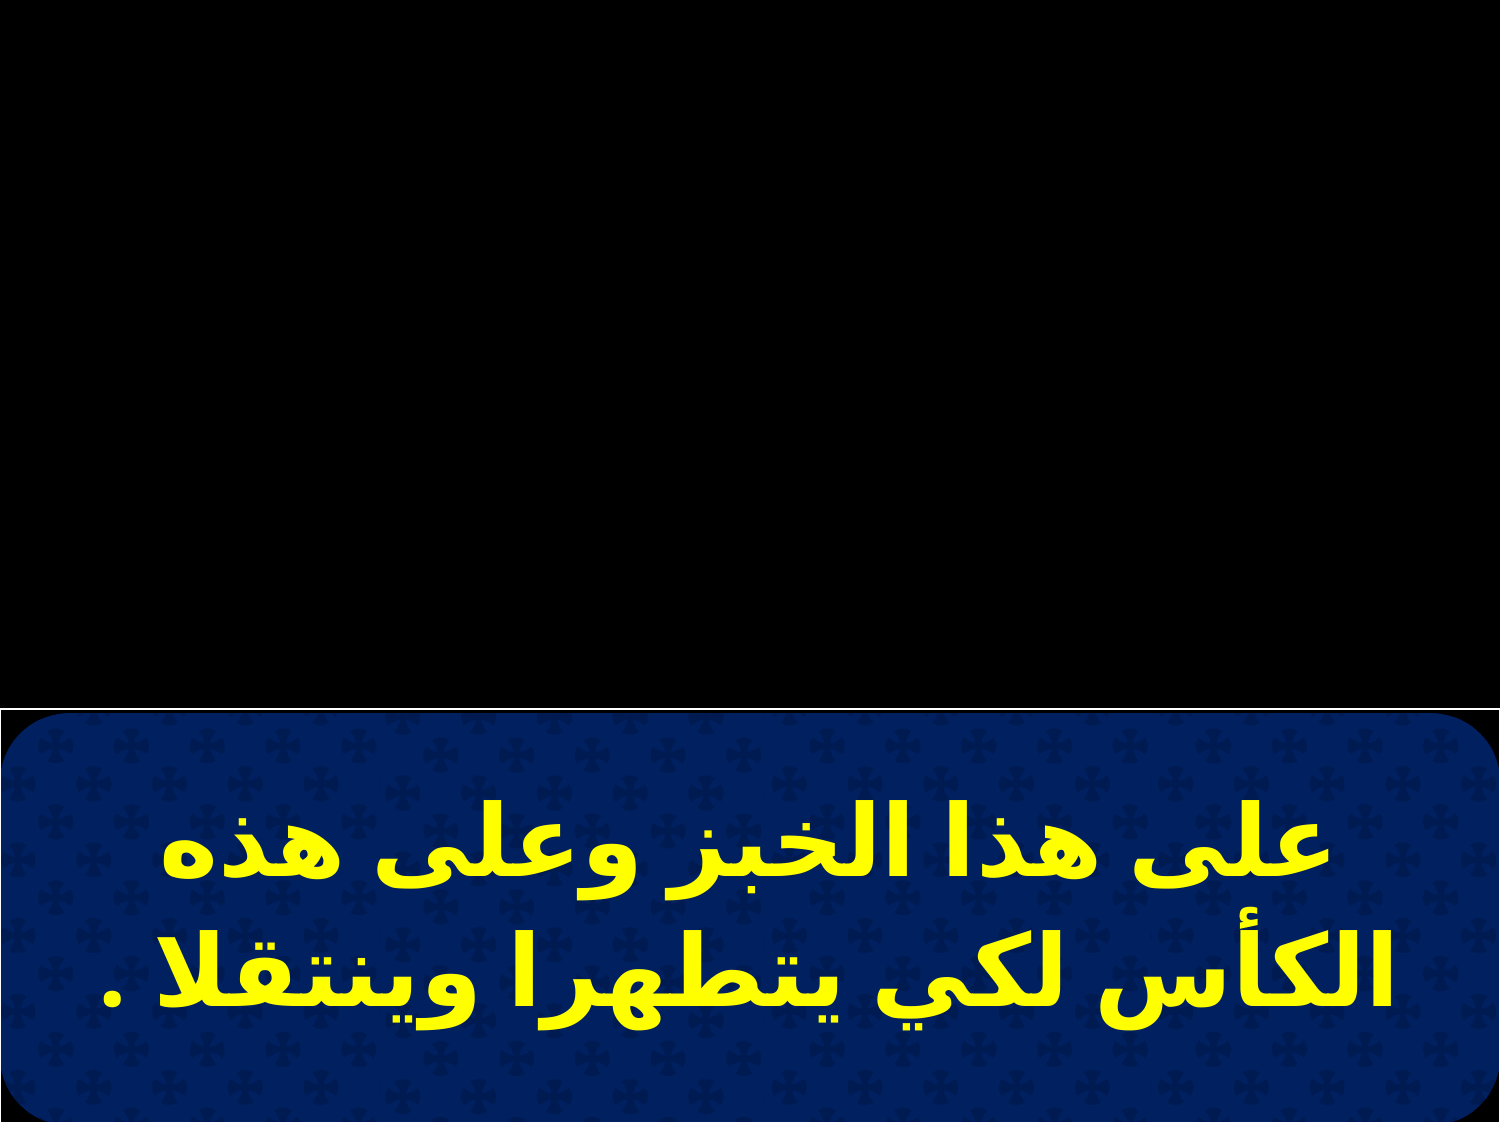

| على هذا الخبز وعلى هذه الكأس لكي يتطهرا وينتقلا . |
| --- |